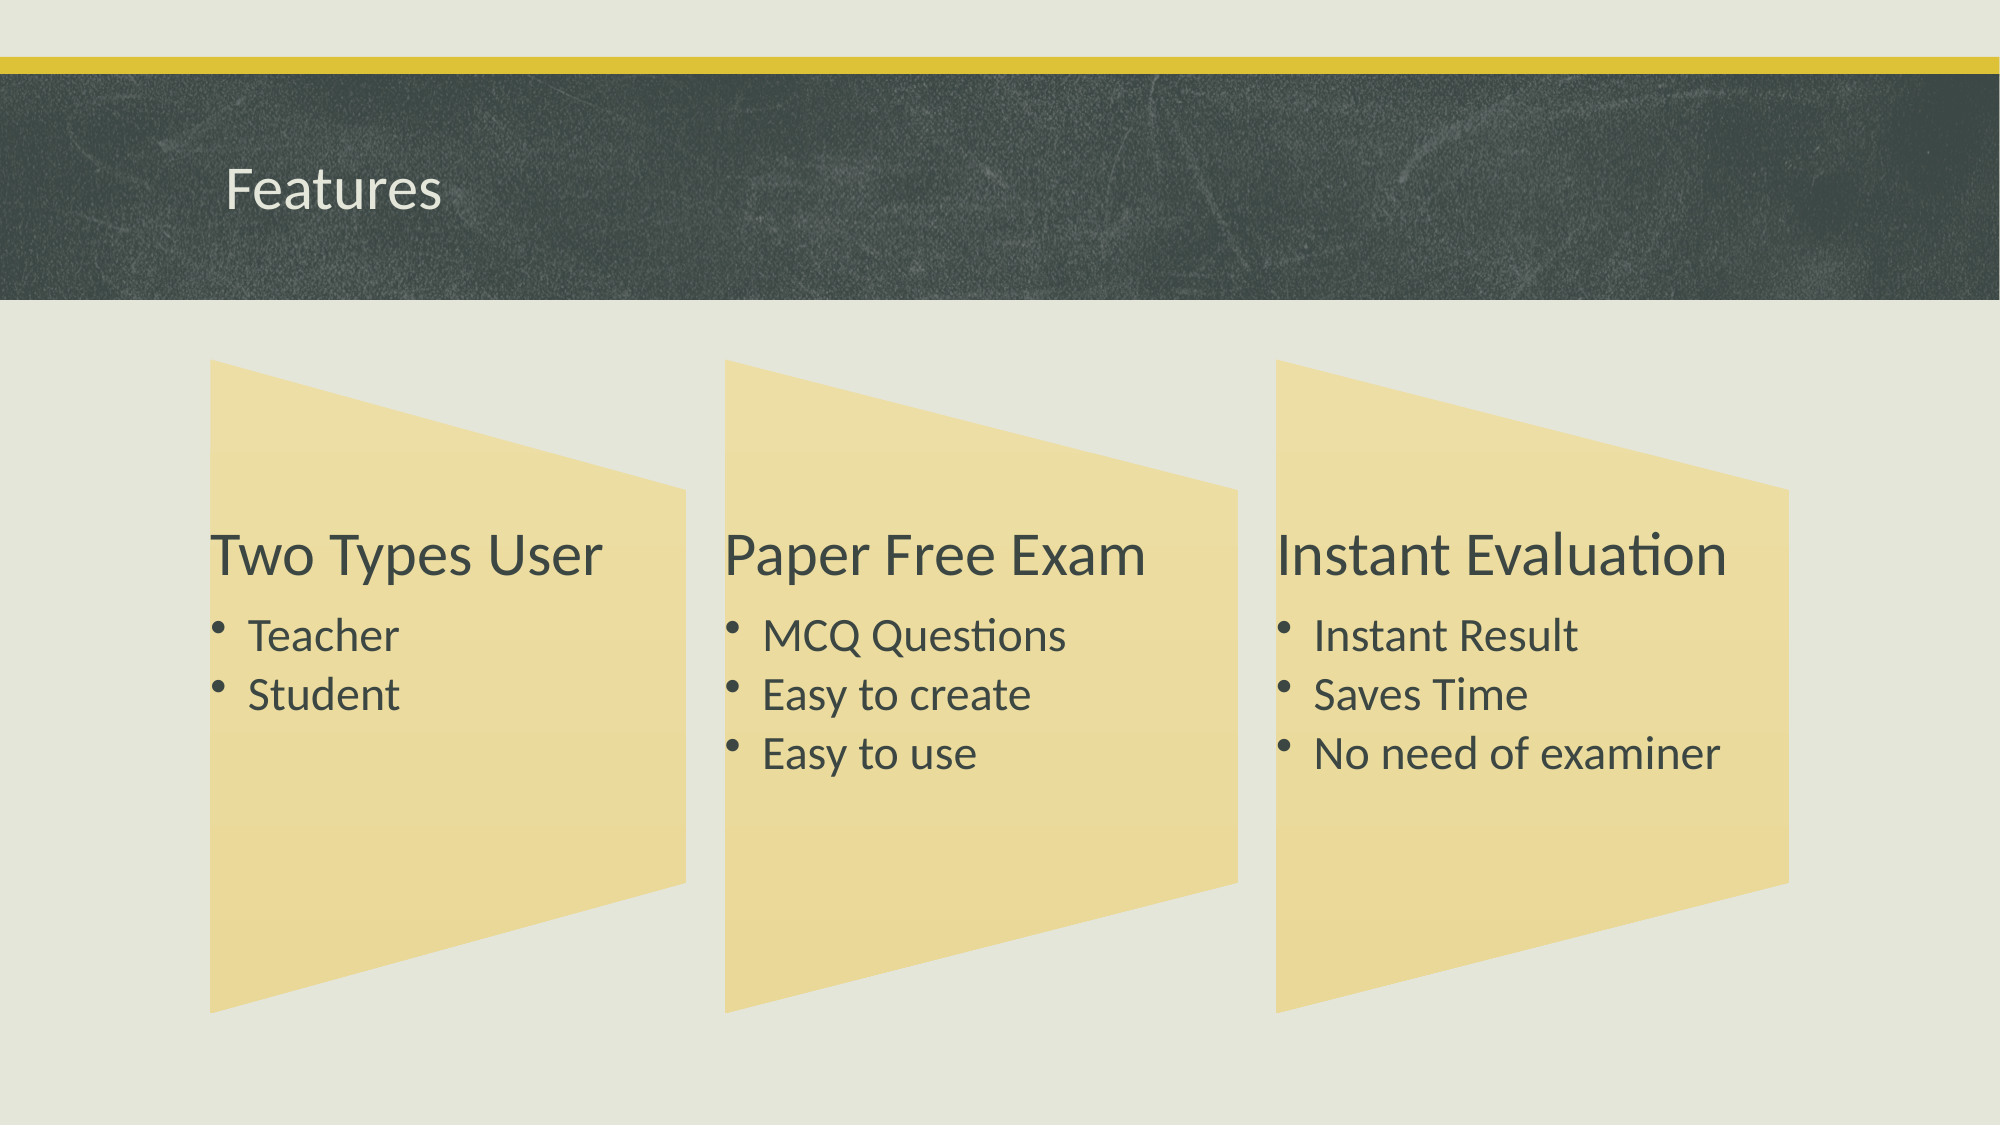

# Features
Two Types User
Teacher
Student
Paper Free Exam
MCQ Questions
Easy to create
Easy to use
Instant Evaluation
Instant Result
Saves Time
No need of examiner